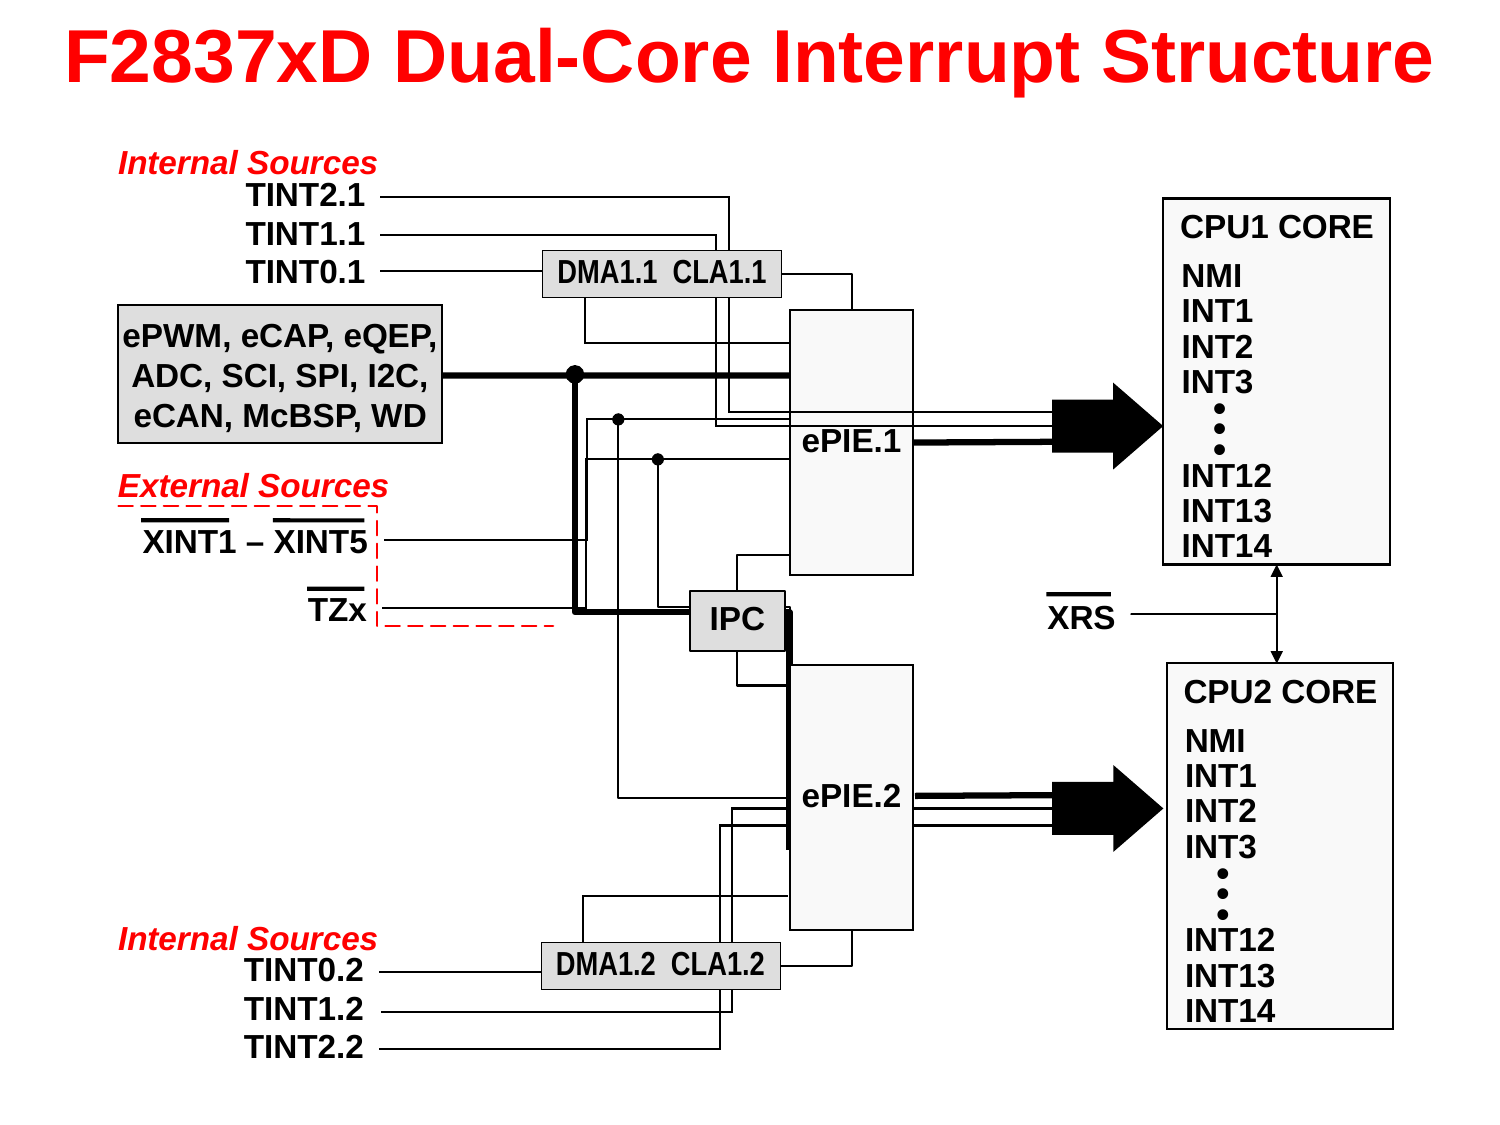

# F2837xD Dual-Core Interrupt Structure
Internal Sources
TINT2.1

CPU1 CORE
NMI
INT1
INT2
INT3
•
•
•
INT12
INT13
INT14
TINT1.1
TINT0.1
DMA1.1  CLA1.1
ePWM, eCAP, eQEP,
ADC, SCI, SPI, I2C,
eCAN, McBSP, WD
ePIE.1

External Sources

XINT1 – XINT5

TZx

XRS

IPC

CPU2 CORE
NMI
INT1
INT2
INT3
•
•
•
INT12
INT13
INT14
ePIE.2

Internal Sources
DMA1.2  CLA1.2
TINT0.2
TINT1.2
TINT2.2